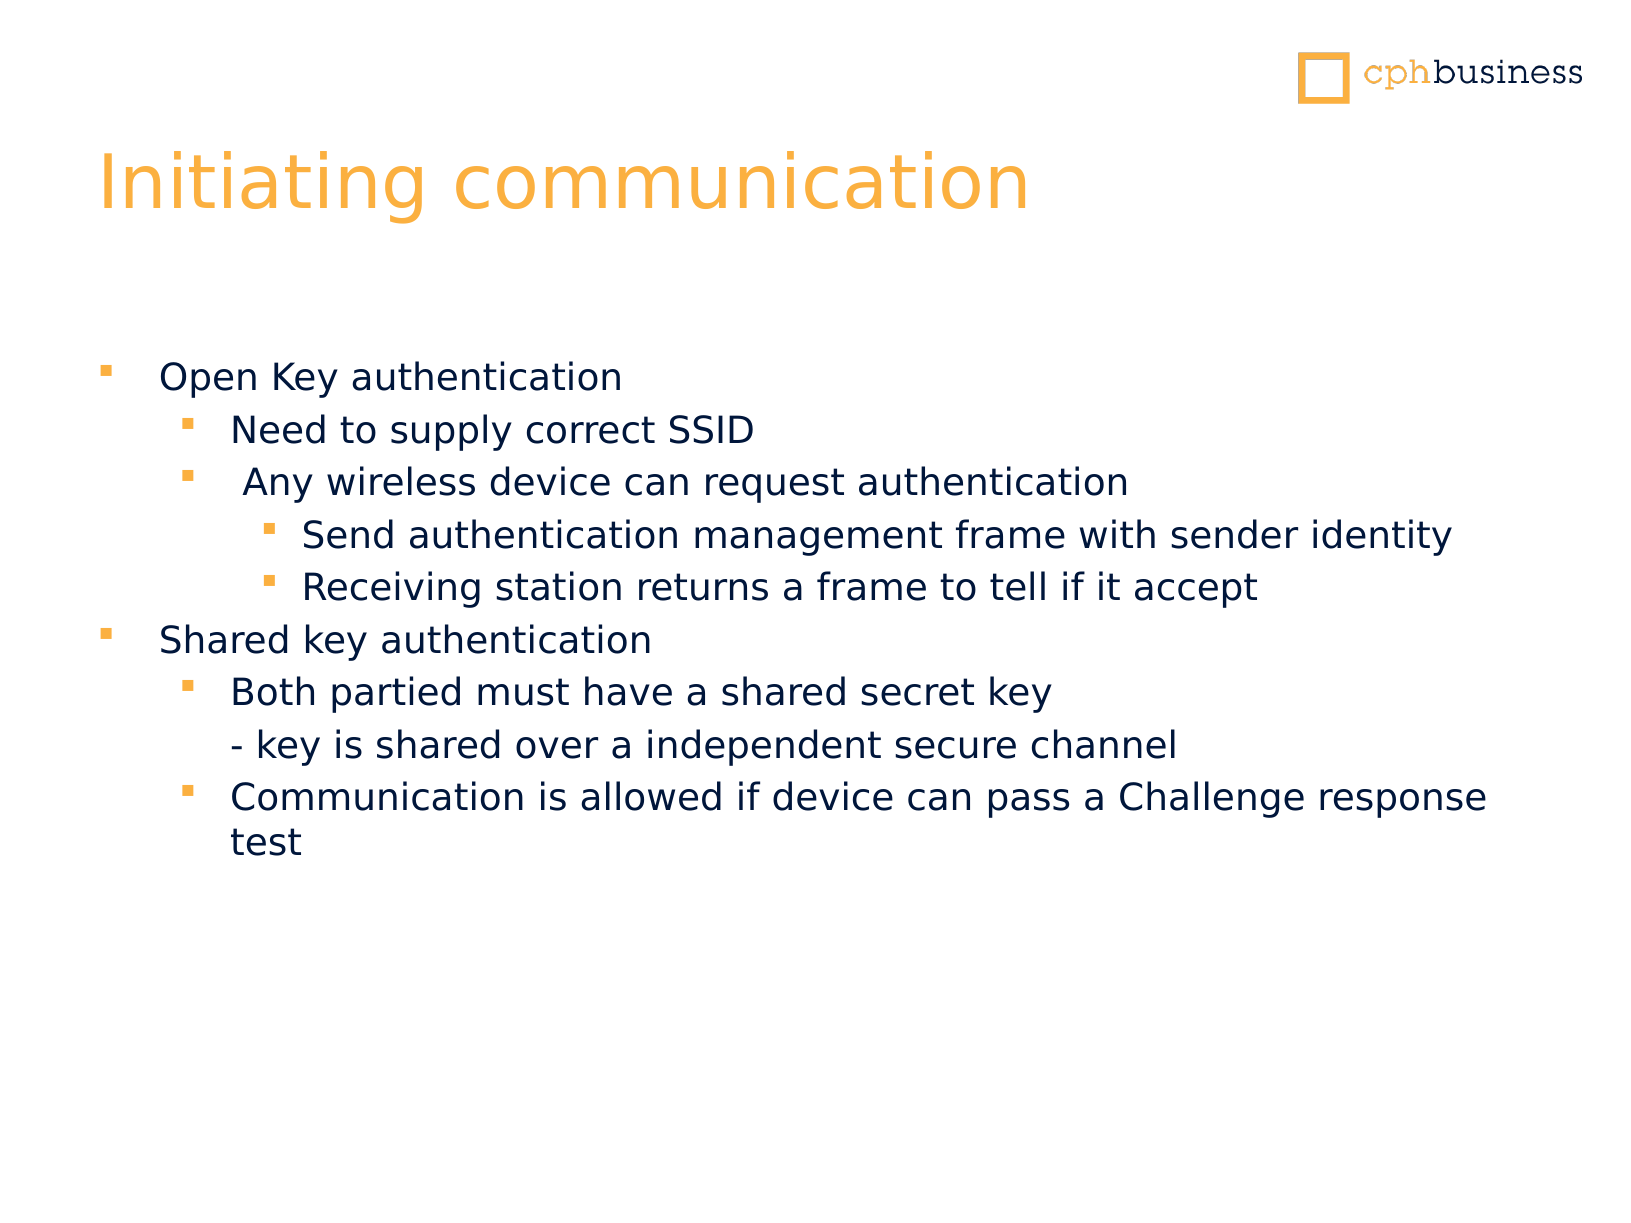

# Initiating communication
Open Key authentication
Need to supply correct SSID
 Any wireless device can request authentication
Send authentication management frame with sender identity
Receiving station returns a frame to tell if it accept
Shared key authentication
Both partied must have a shared secret key
	- key is shared over a independent secure channel
Communication is allowed if device can pass a Challenge response test